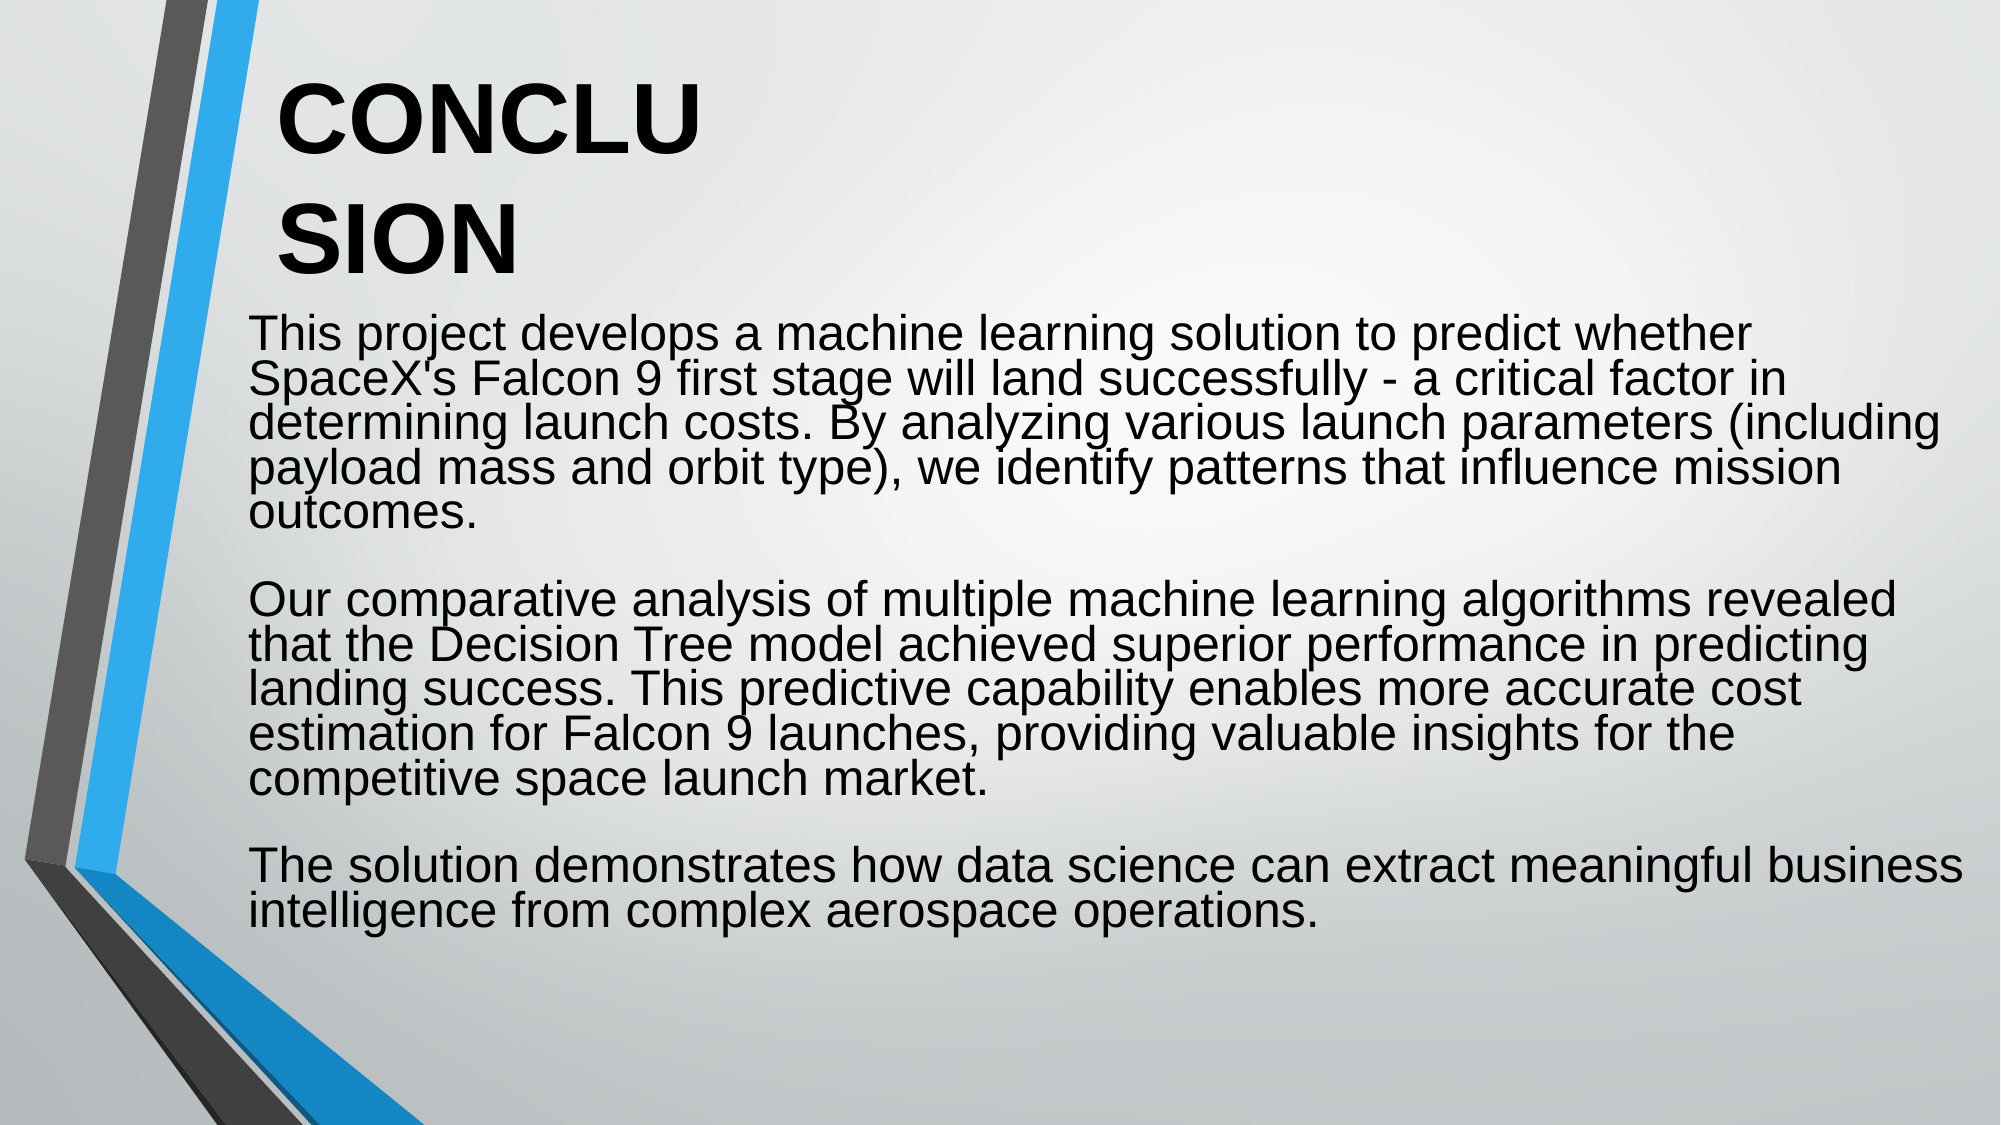

CONCLUSION
This project develops a machine learning solution to predict whether SpaceX's Falcon 9 first stage will land successfully - a critical factor in determining launch costs. By analyzing various launch parameters (including payload mass and orbit type), we identify patterns that influence mission outcomes.
Our comparative analysis of multiple machine learning algorithms revealed that the Decision Tree model achieved superior performance in predicting landing success. This predictive capability enables more accurate cost estimation for Falcon 9 launches, providing valuable insights for the competitive space launch market.
The solution demonstrates how data science can extract meaningful business intelligence from complex aerospace operations.